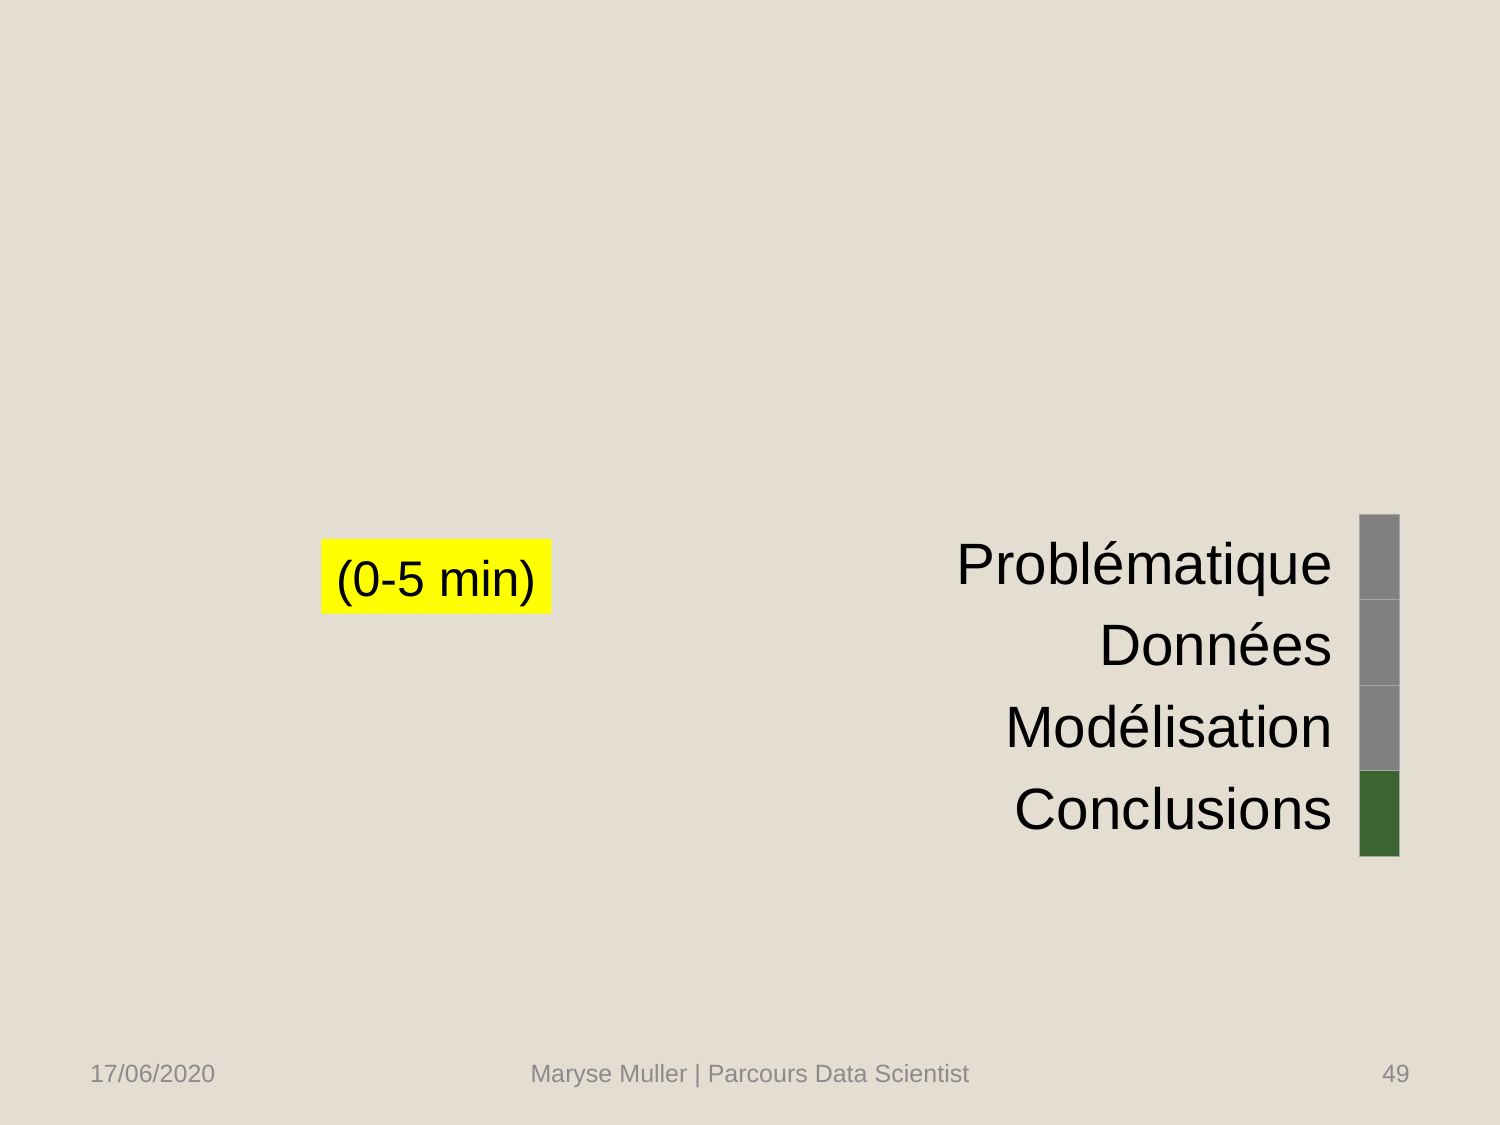

Problématique
Données
Modélisation
Conclusions

(0-5 min)
17/06/2020
Maryse Muller | Parcours Data Scientist
49